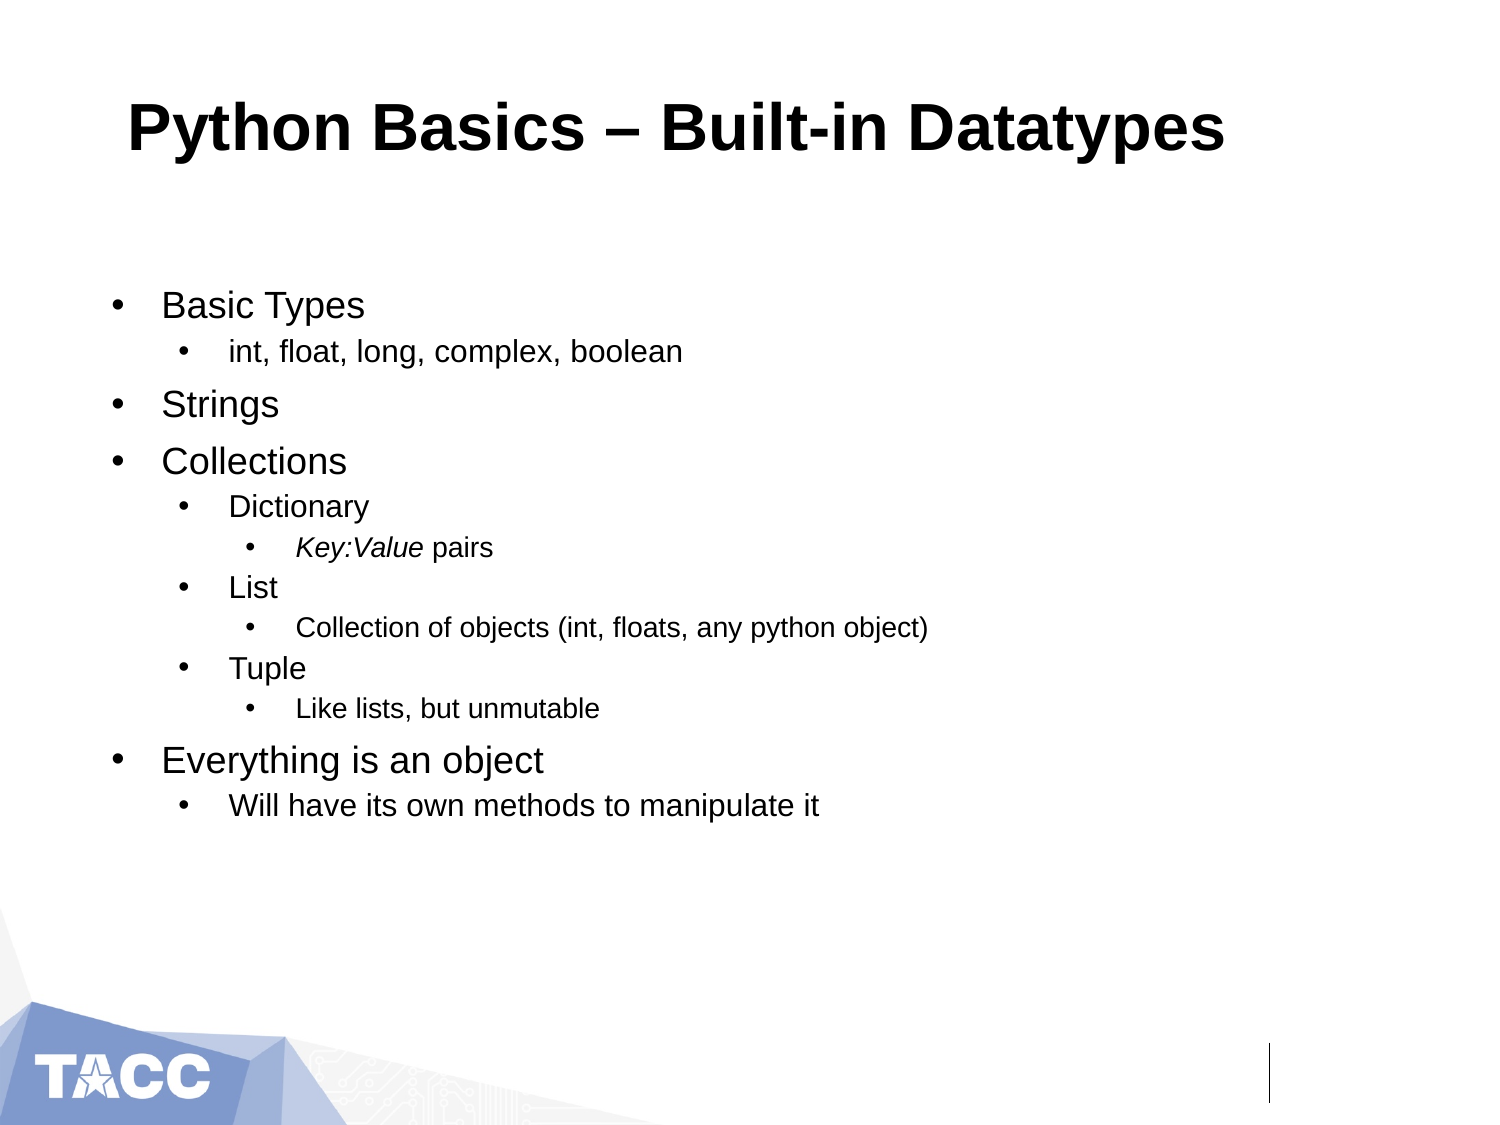

Python Basics – Built-in Datatypes
Basic Types
int, float, long, complex, boolean
Strings
Collections
Dictionary
Key:Value pairs
List
Collection of objects (int, floats, any python object)
Tuple
Like lists, but unmutable
Everything is an object
Will have its own methods to manipulate it